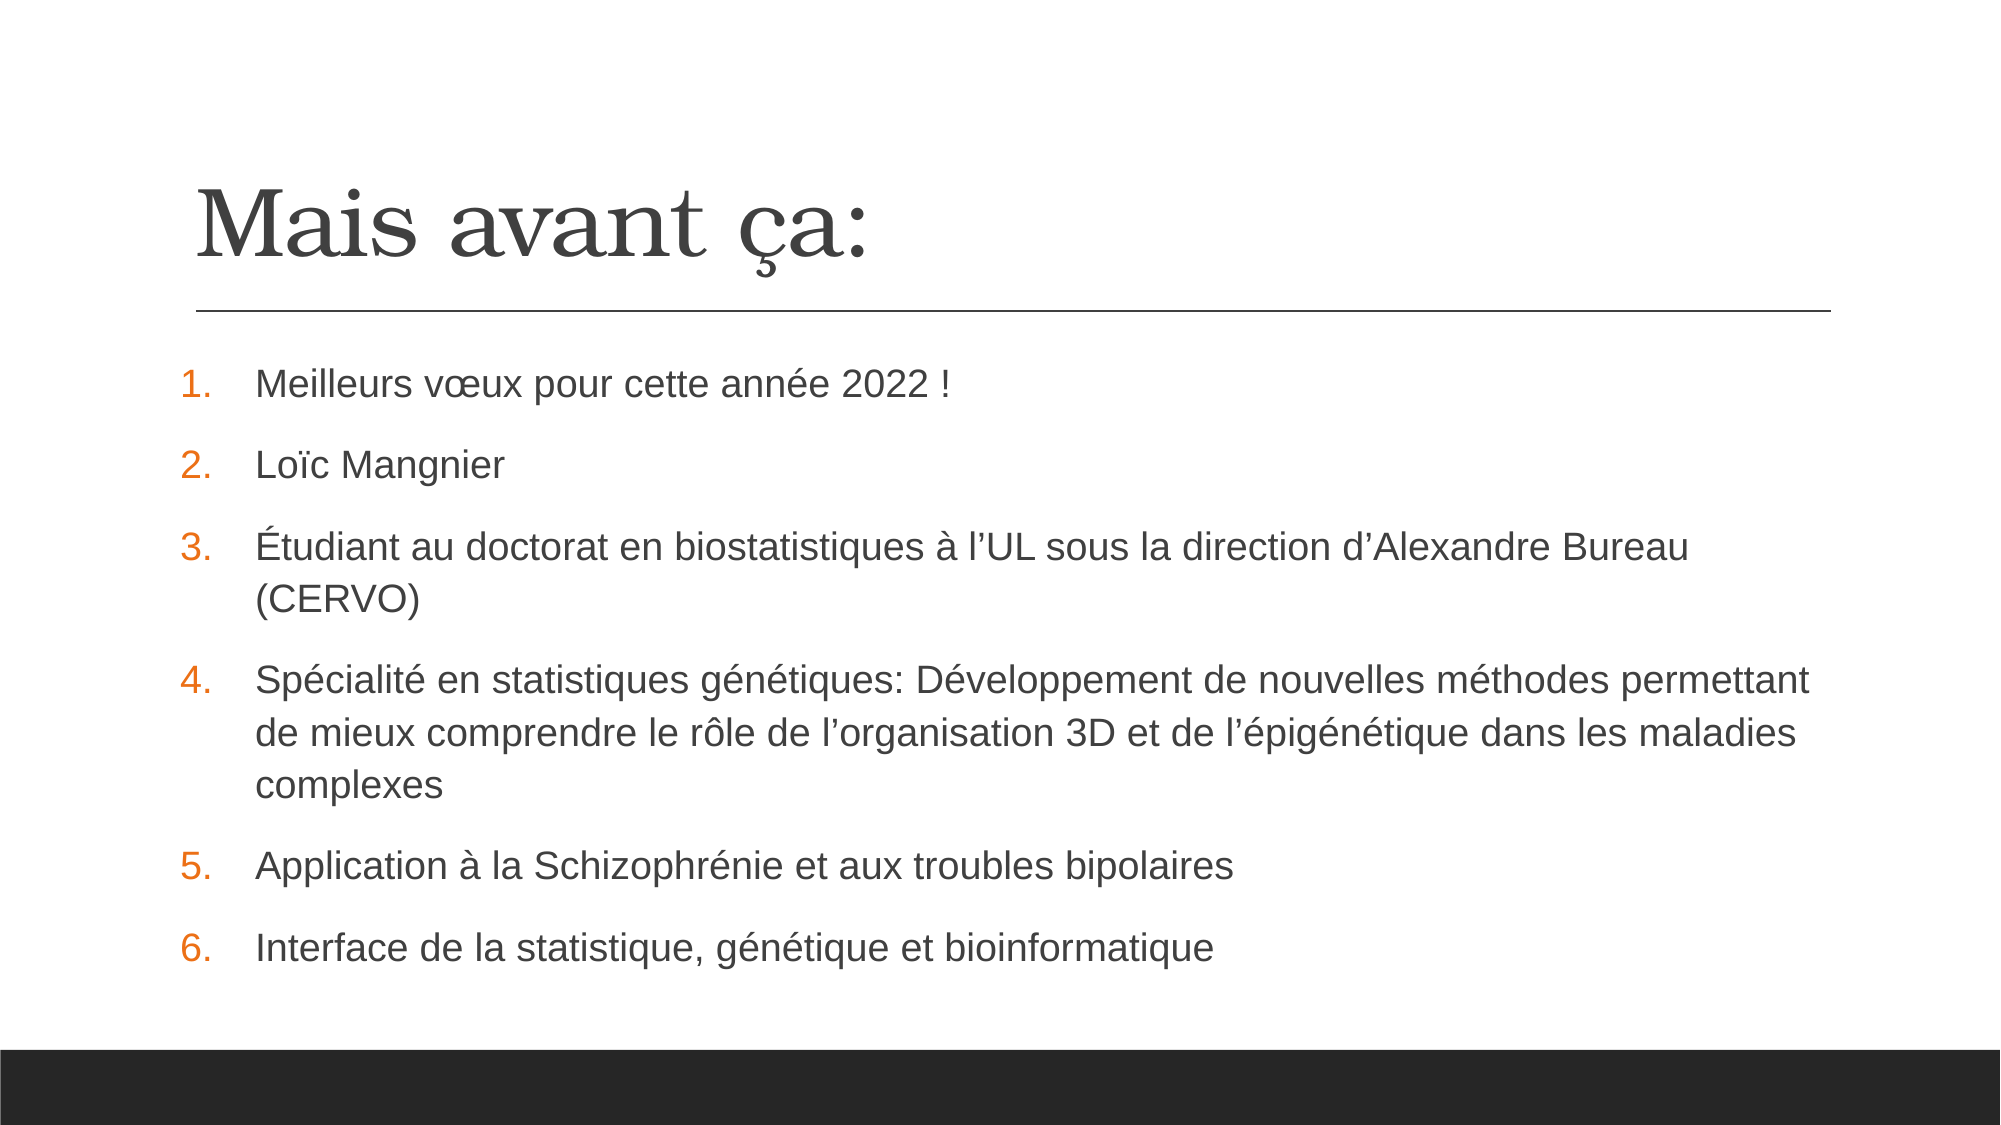

# Mais avant ça:
Meilleurs vœux pour cette année 2022 !
Loïc Mangnier
Étudiant au doctorat en biostatistiques à l’UL sous la direction d’Alexandre Bureau (CERVO)
Spécialité en statistiques génétiques: Développement de nouvelles méthodes permettant de mieux comprendre le rôle de l’organisation 3D et de l’épigénétique dans les maladies complexes
Application à la Schizophrénie et aux troubles bipolaires
Interface de la statistique, génétique et bioinformatique